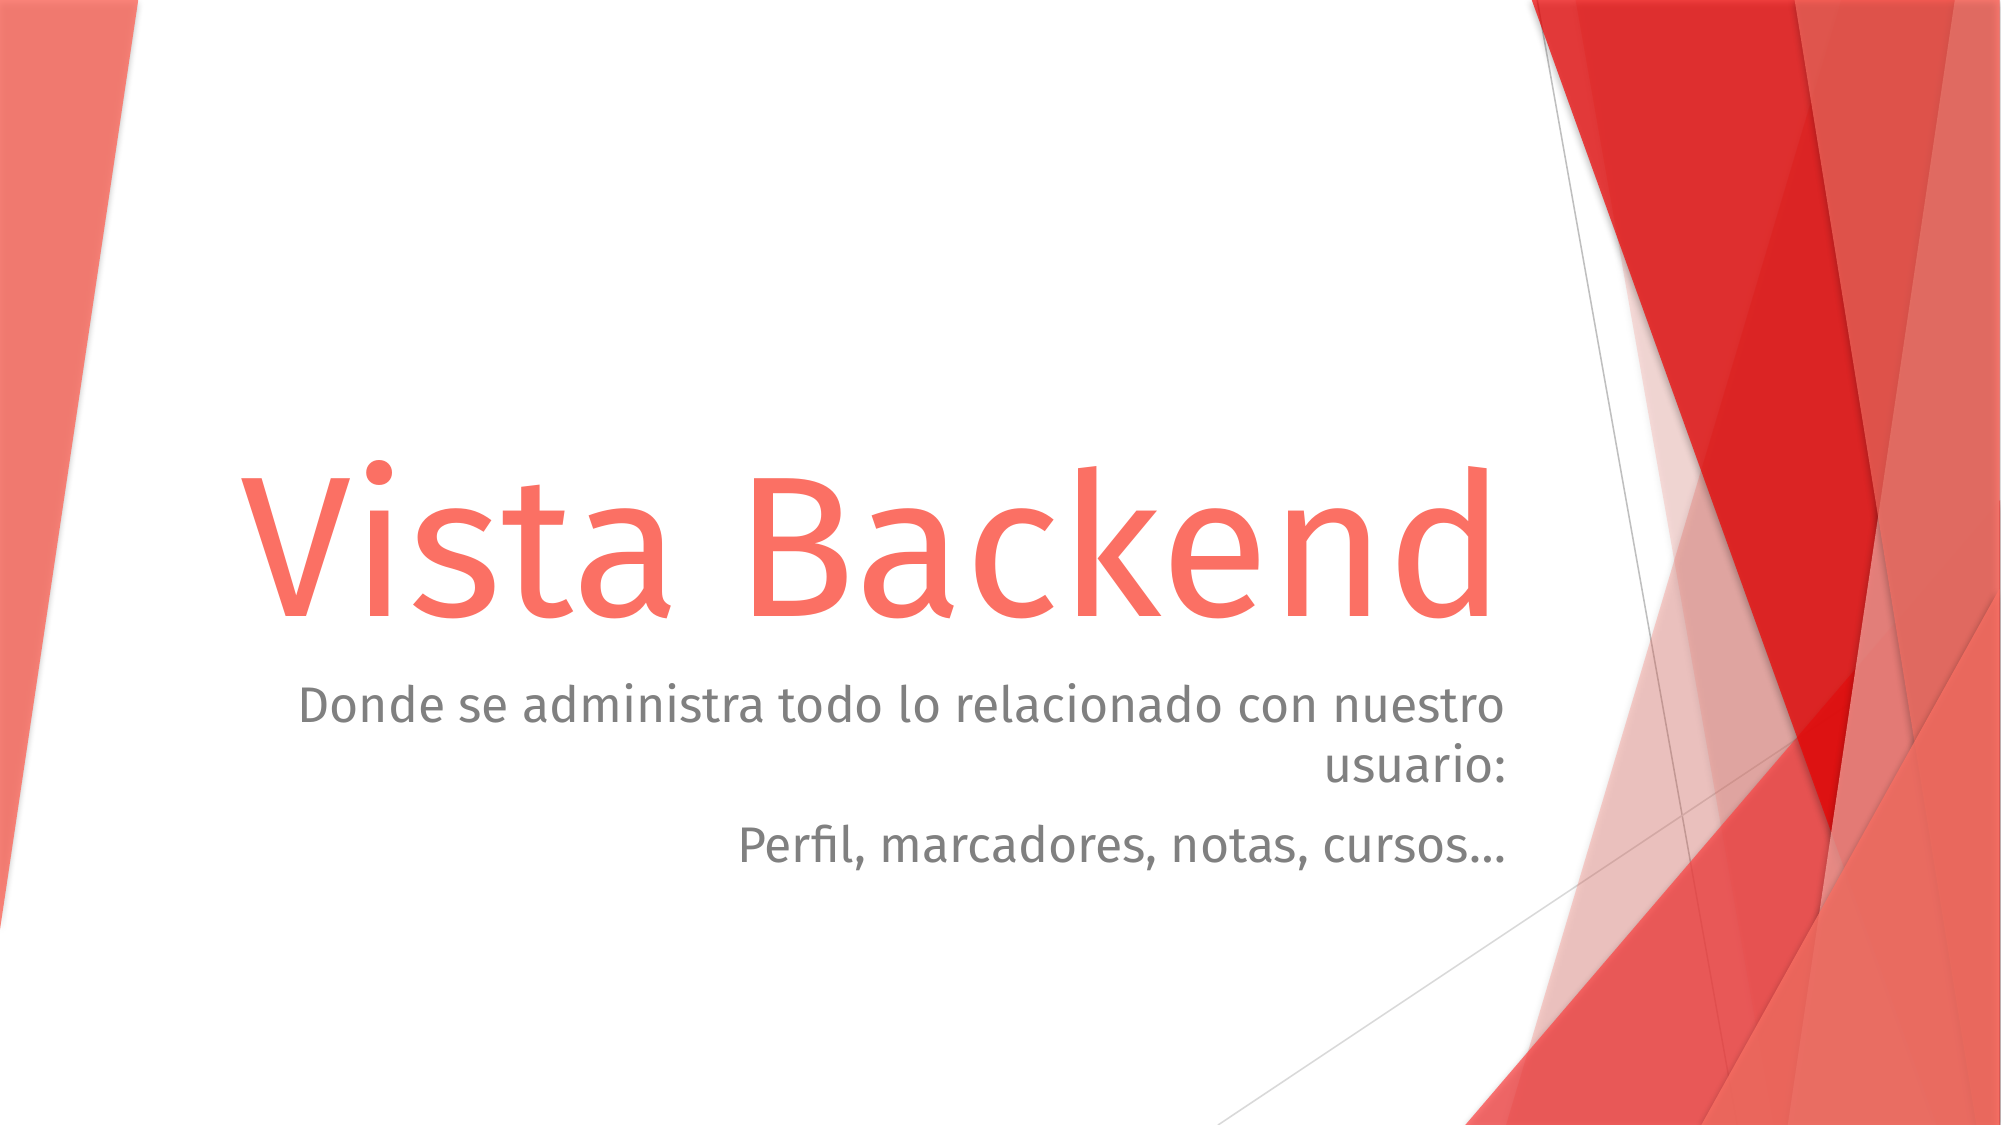

# Vista Backend
Donde se administra todo lo relacionado con nuestro usuario:
Perfil, marcadores, notas, cursos…